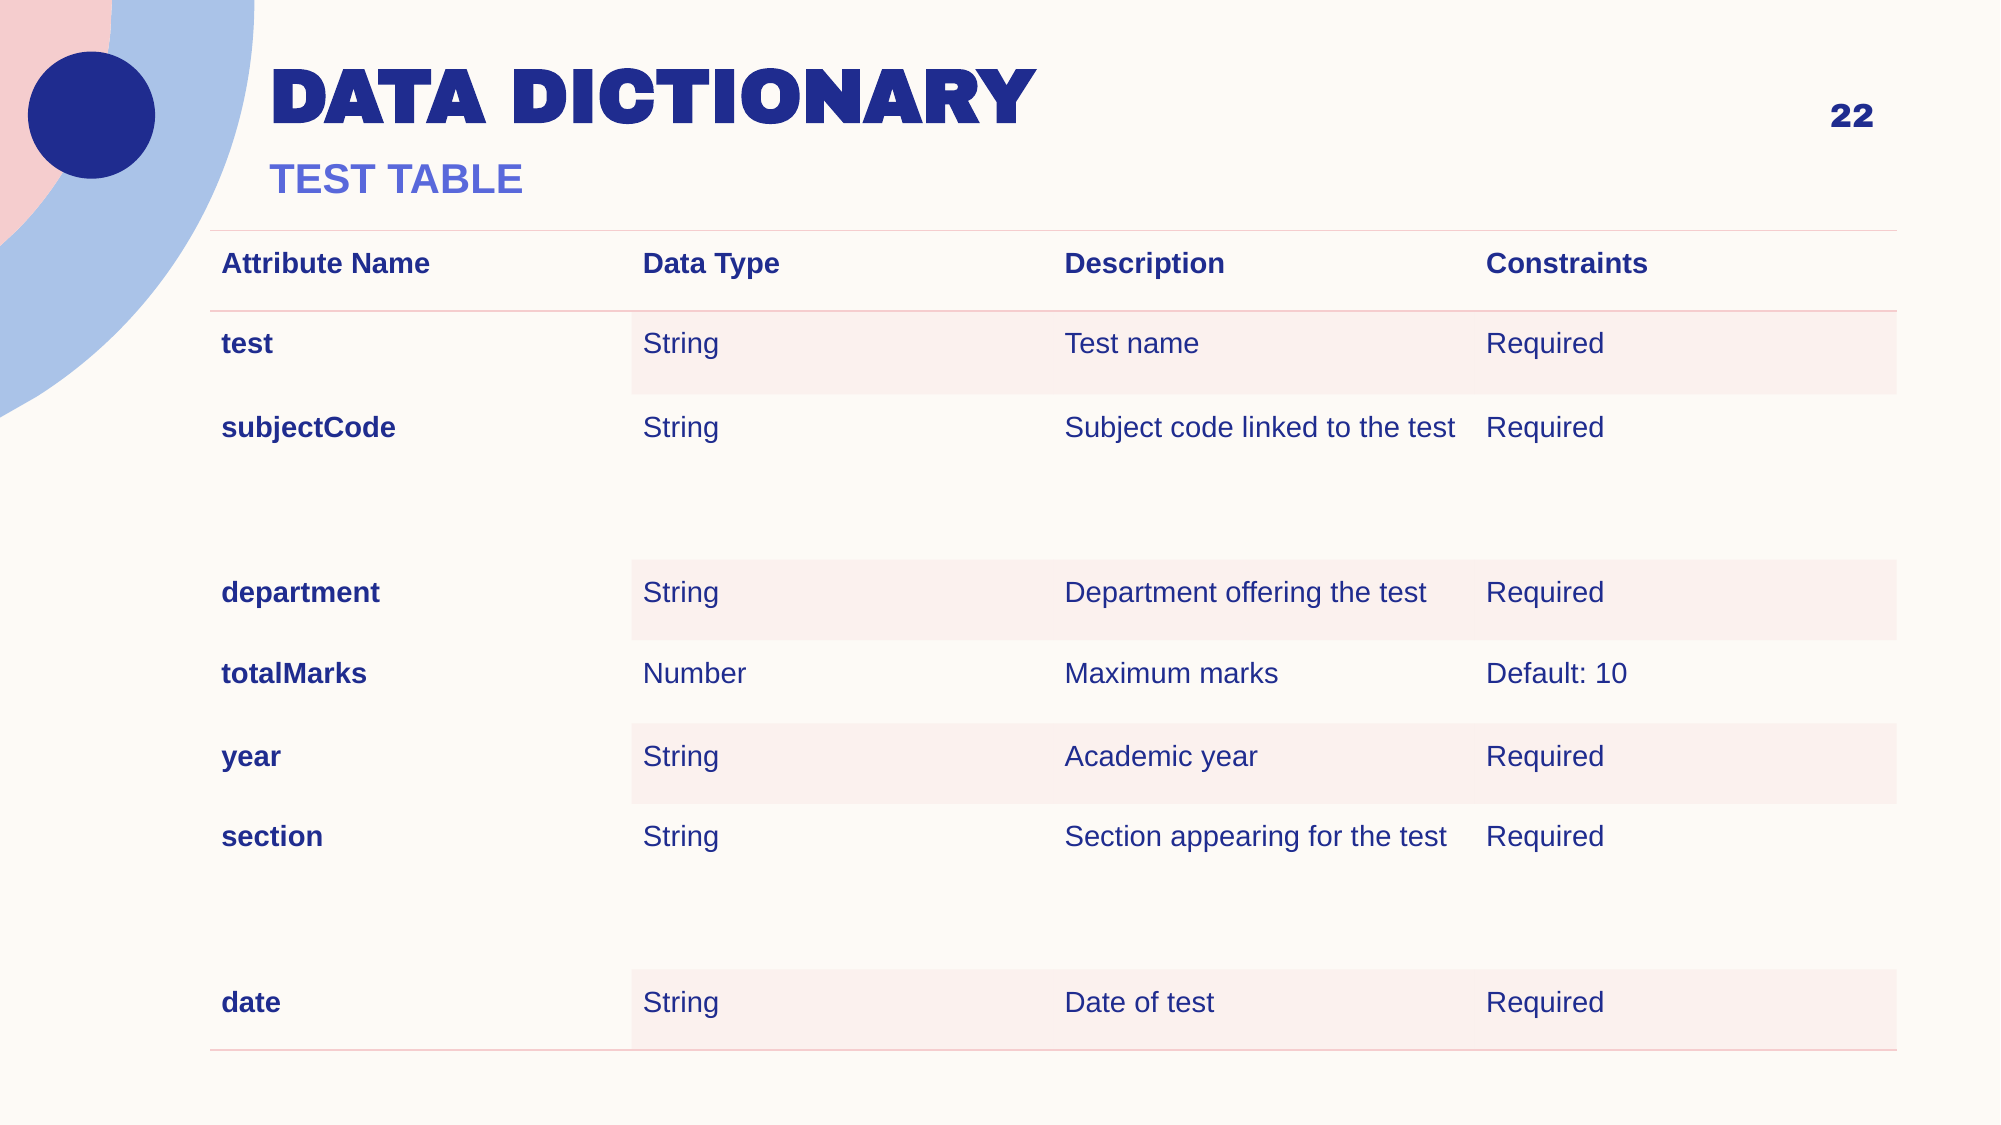

ADMIN TABLE
# Data dictionary
22
TEST TABLE
| Attribute Name | Data Type | Description | Constraints |
| --- | --- | --- | --- |
| test | String | Test name | Required |
| subjectCode | String | Subject code linked to the test | Required |
| department | String | Department offering the test | Required |
| totalMarks | Number | Maximum marks | Default: 10 |
| year | String | Academic year | Required |
| section | String | Section appearing for the test | Required |
| date | String | Date of test | Required |